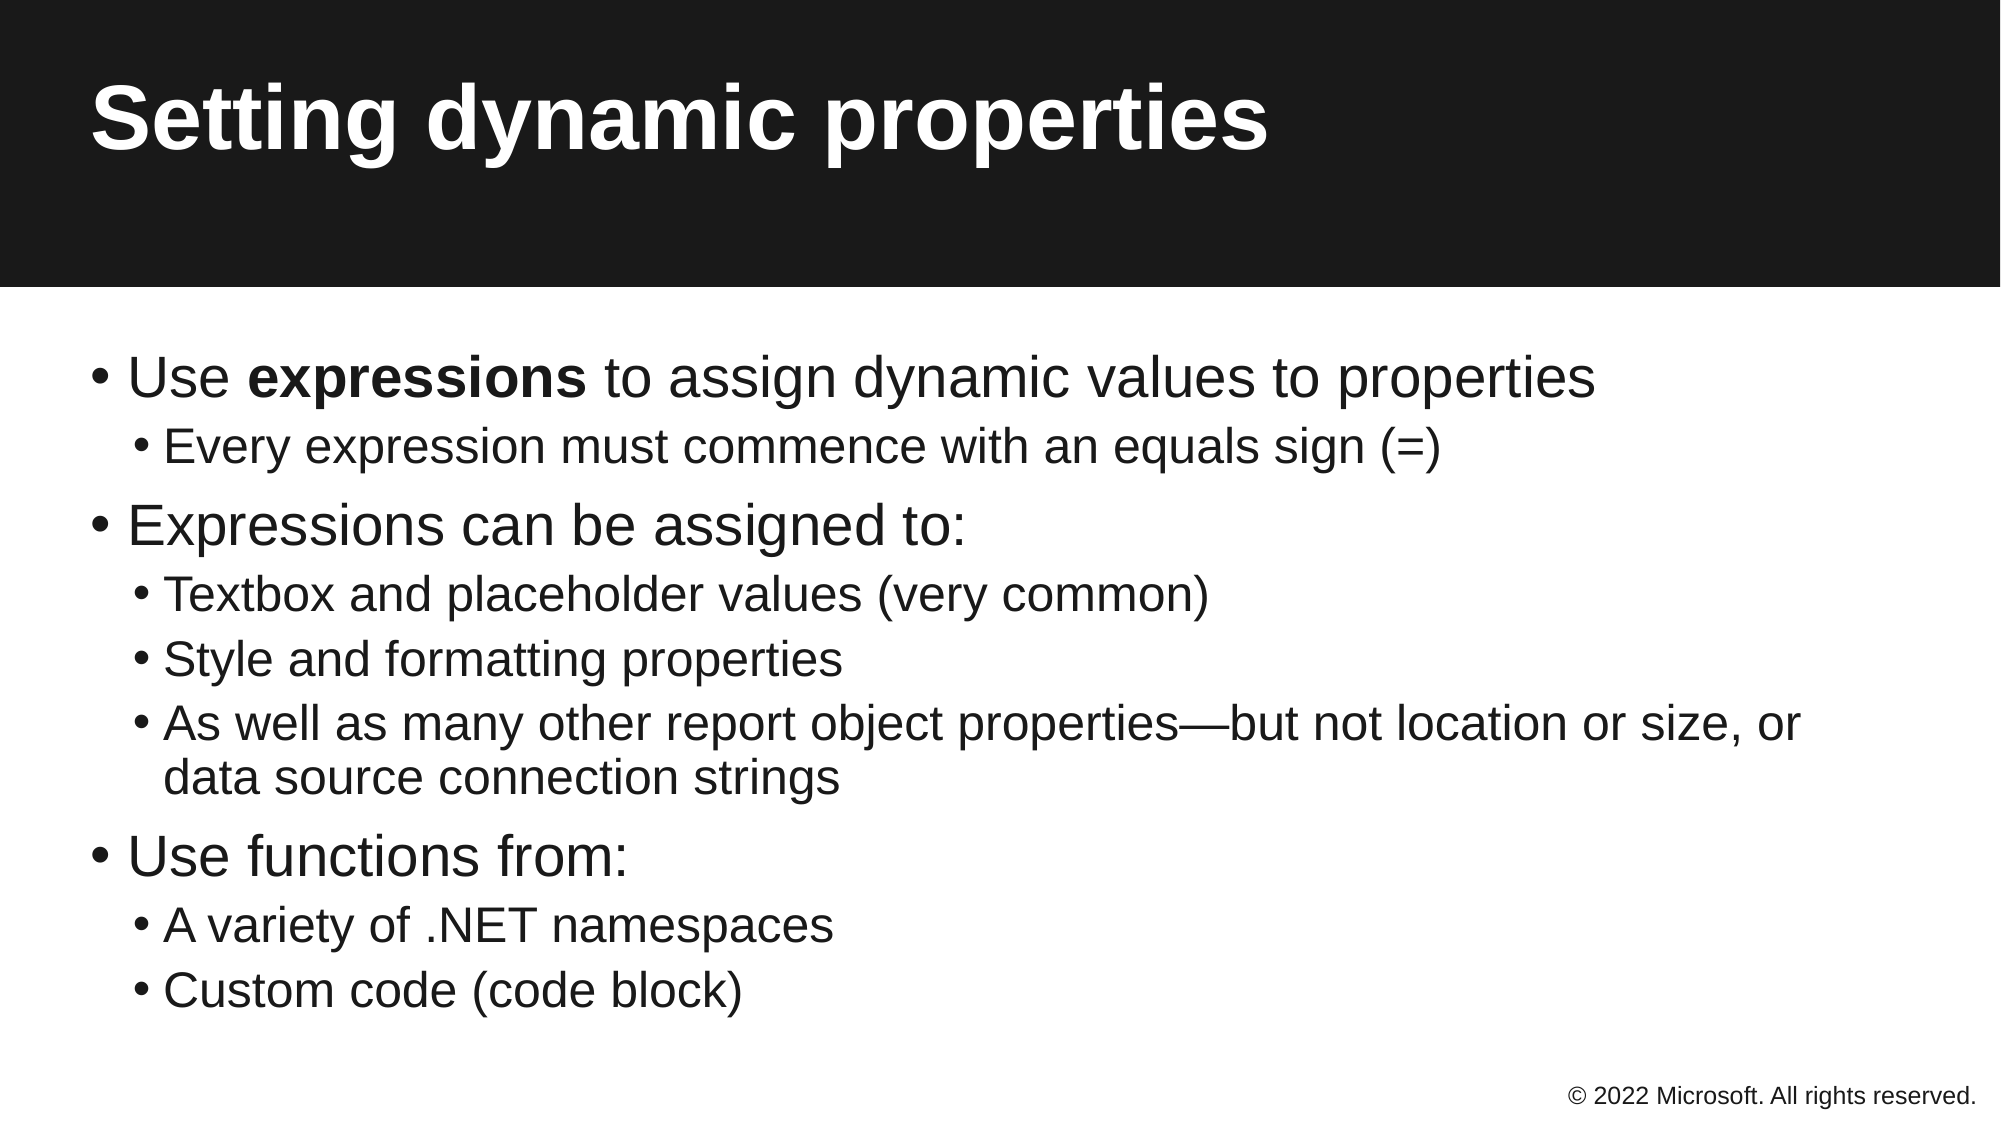

# Setting dynamic properties

Use expressions to assign dynamic values to properties
Every expression must commence with an equals sign (=)
Expressions can be assigned to:
Textbox and placeholder values (very common)
Style and formatting properties
As well as many other report object properties—but not location or size, or data source connection strings
Use functions from:
A variety of .NET namespaces
Custom code (code block)

© 2022 Microsoft. All rights reserved.